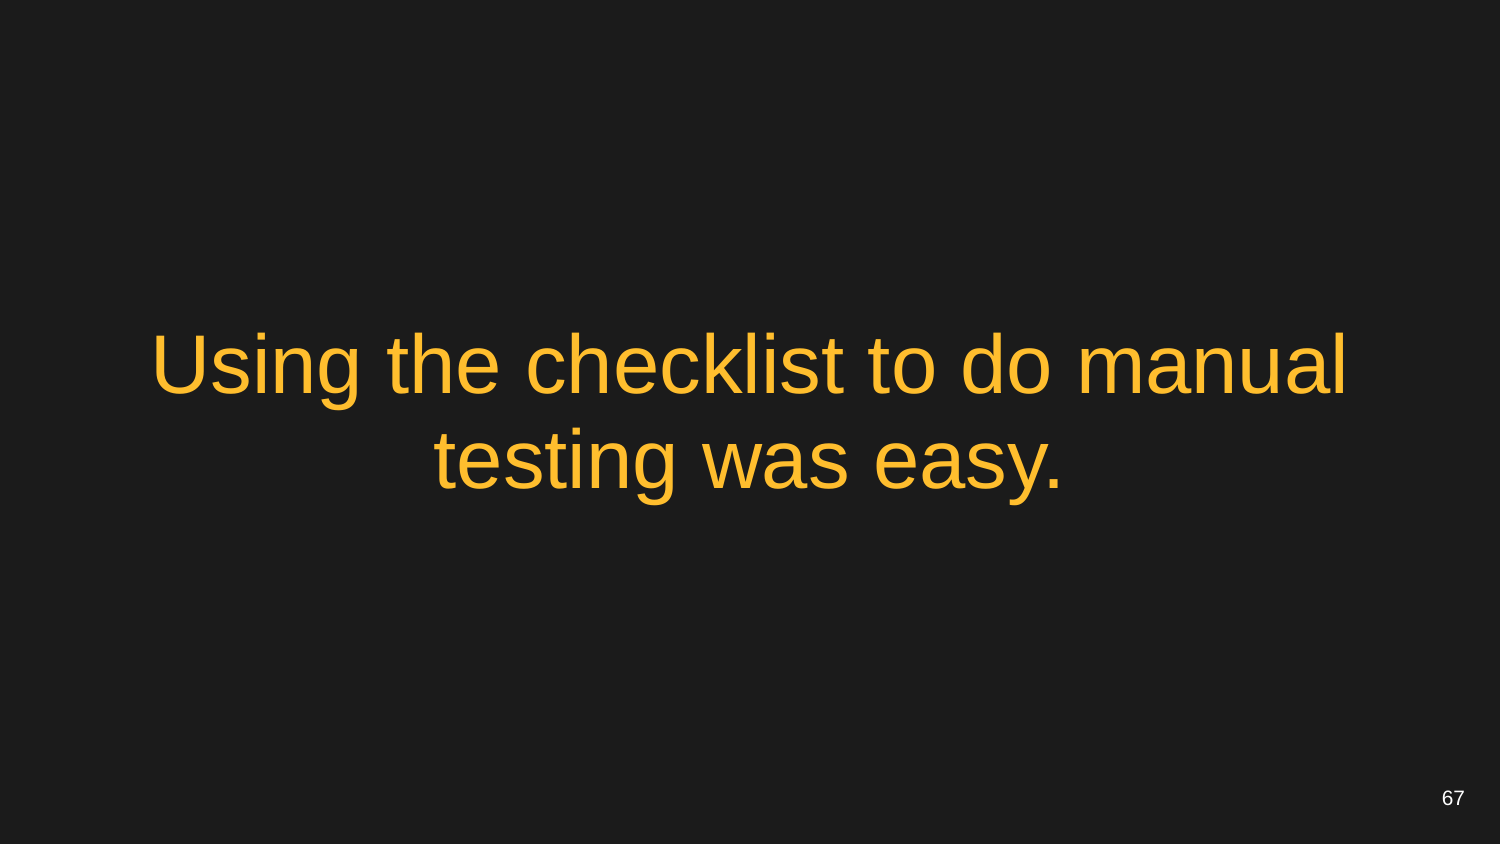

# Using the checklist to do manual testing was easy.
67